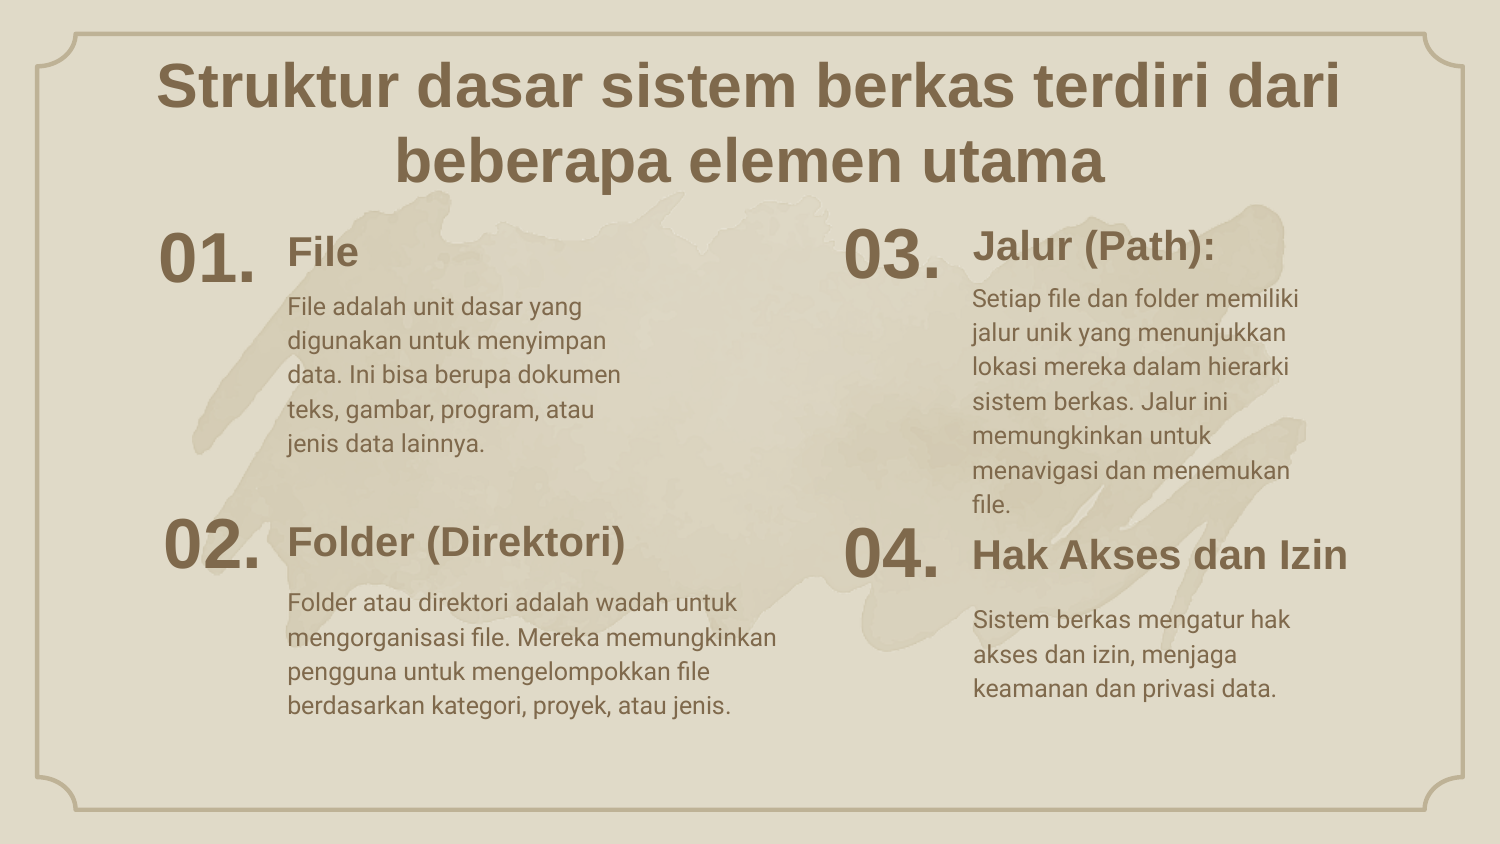

Struktur dasar sistem berkas terdiri dari beberapa elemen utama
03.
01.
Jalur (Path):
# File
File adalah unit dasar yang digunakan untuk menyimpan data. Ini bisa berupa dokumen teks, gambar, program, atau jenis data lainnya.
Setiap file dan folder memiliki jalur unik yang menunjukkan lokasi mereka dalam hierarki sistem berkas. Jalur ini memungkinkan untuk menavigasi dan menemukan file.
02.
04.
Folder (Direktori)
Hak Akses dan Izin
Folder atau direktori adalah wadah untuk mengorganisasi file. Mereka memungkinkan pengguna untuk mengelompokkan file berdasarkan kategori, proyek, atau jenis.
Sistem berkas mengatur hak akses dan izin, menjaga keamanan dan privasi data.